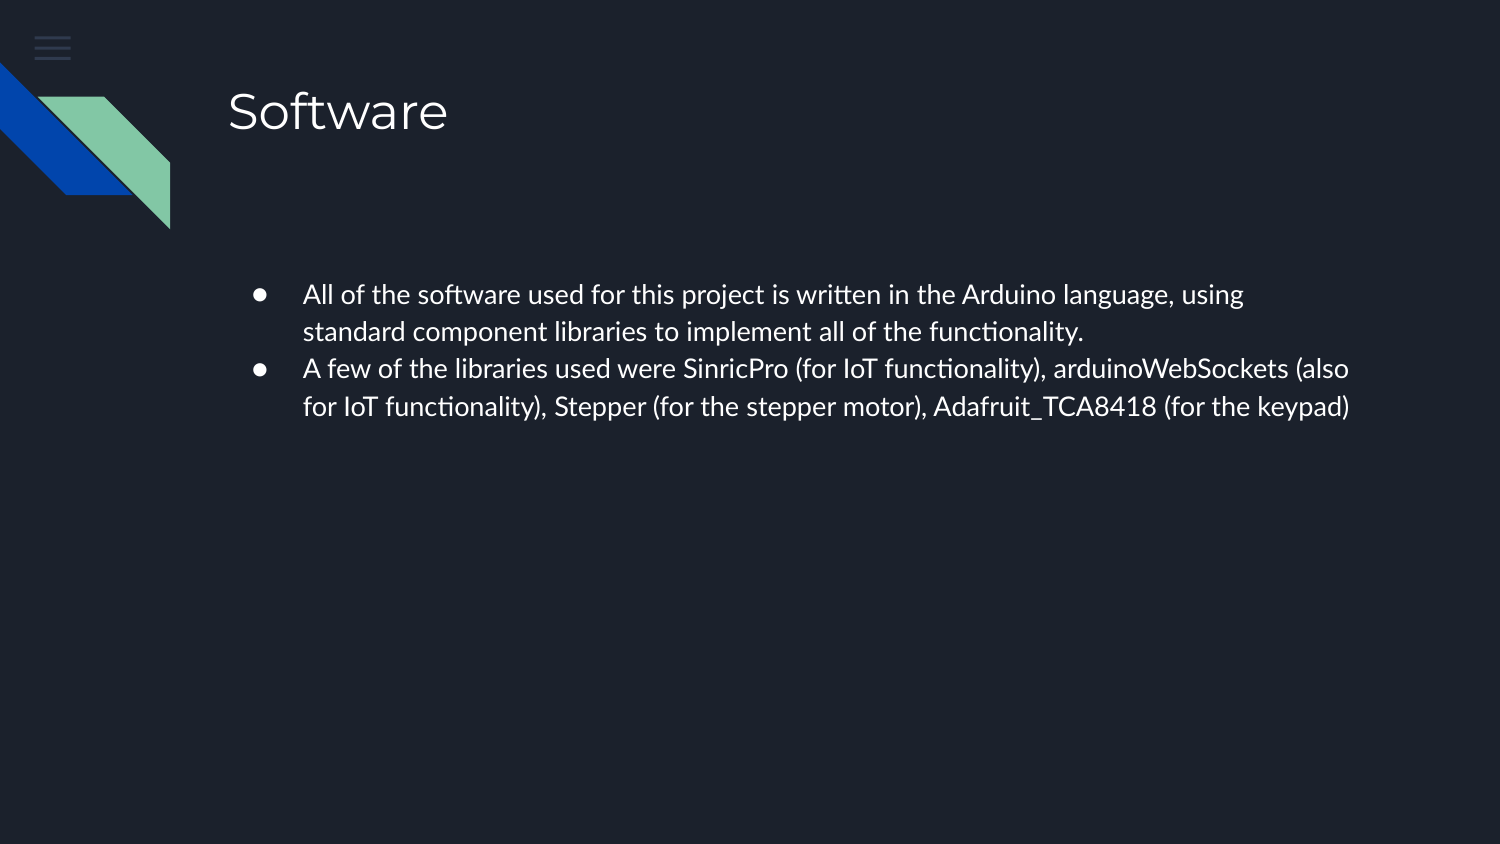

# Software
All of the software used for this project is written in the Arduino language, using standard component libraries to implement all of the functionality.
A few of the libraries used were SinricPro (for IoT functionality), arduinoWebSockets (also for IoT functionality), Stepper (for the stepper motor), Adafruit_TCA8418 (for the keypad)